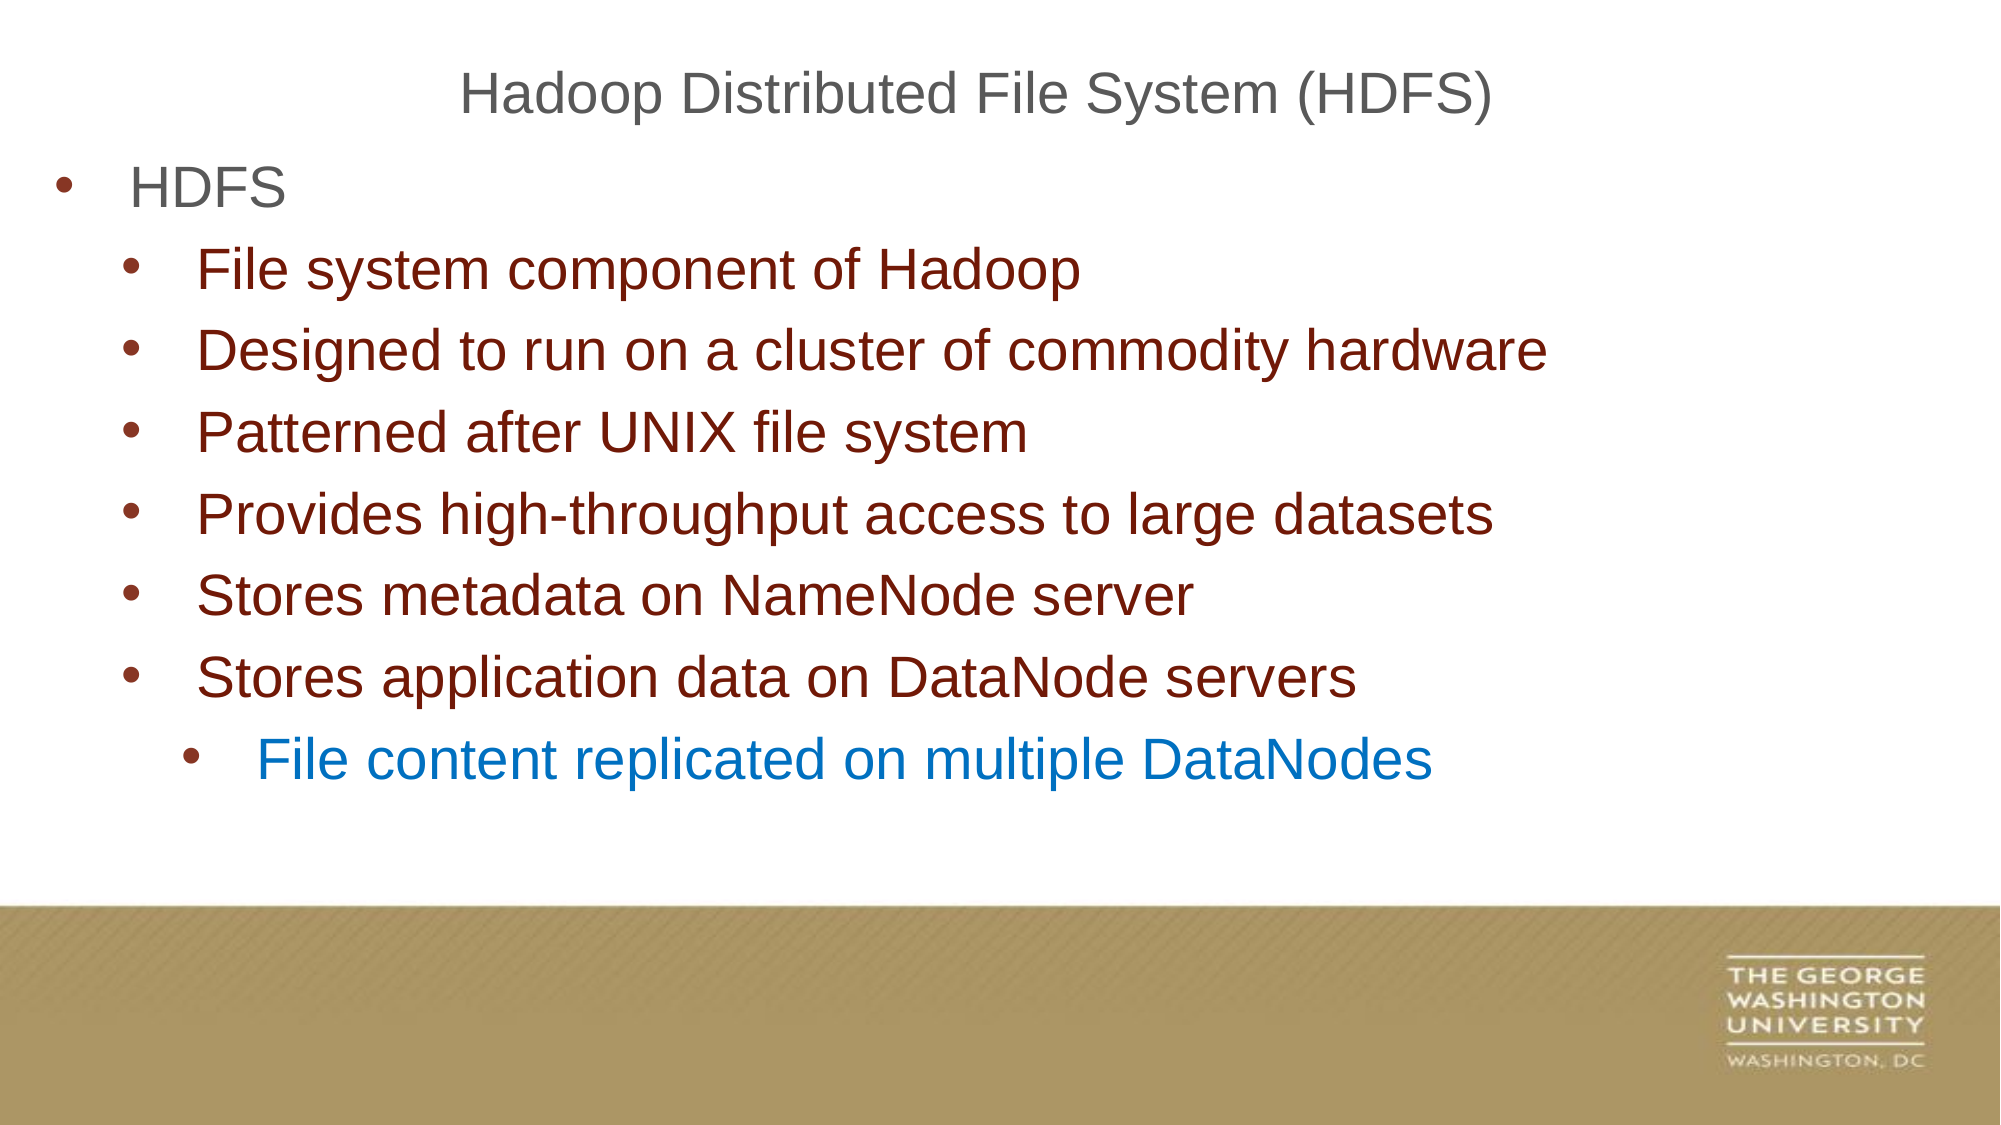

Hadoop Distributed File System (HDFS)
HDFS
File system component of Hadoop
Designed to run on a cluster of commodity hardware
Patterned after UNIX file system
Provides high-throughput access to large datasets
Stores metadata on NameNode server
Stores application data on DataNode servers
File content replicated on multiple DataNodes